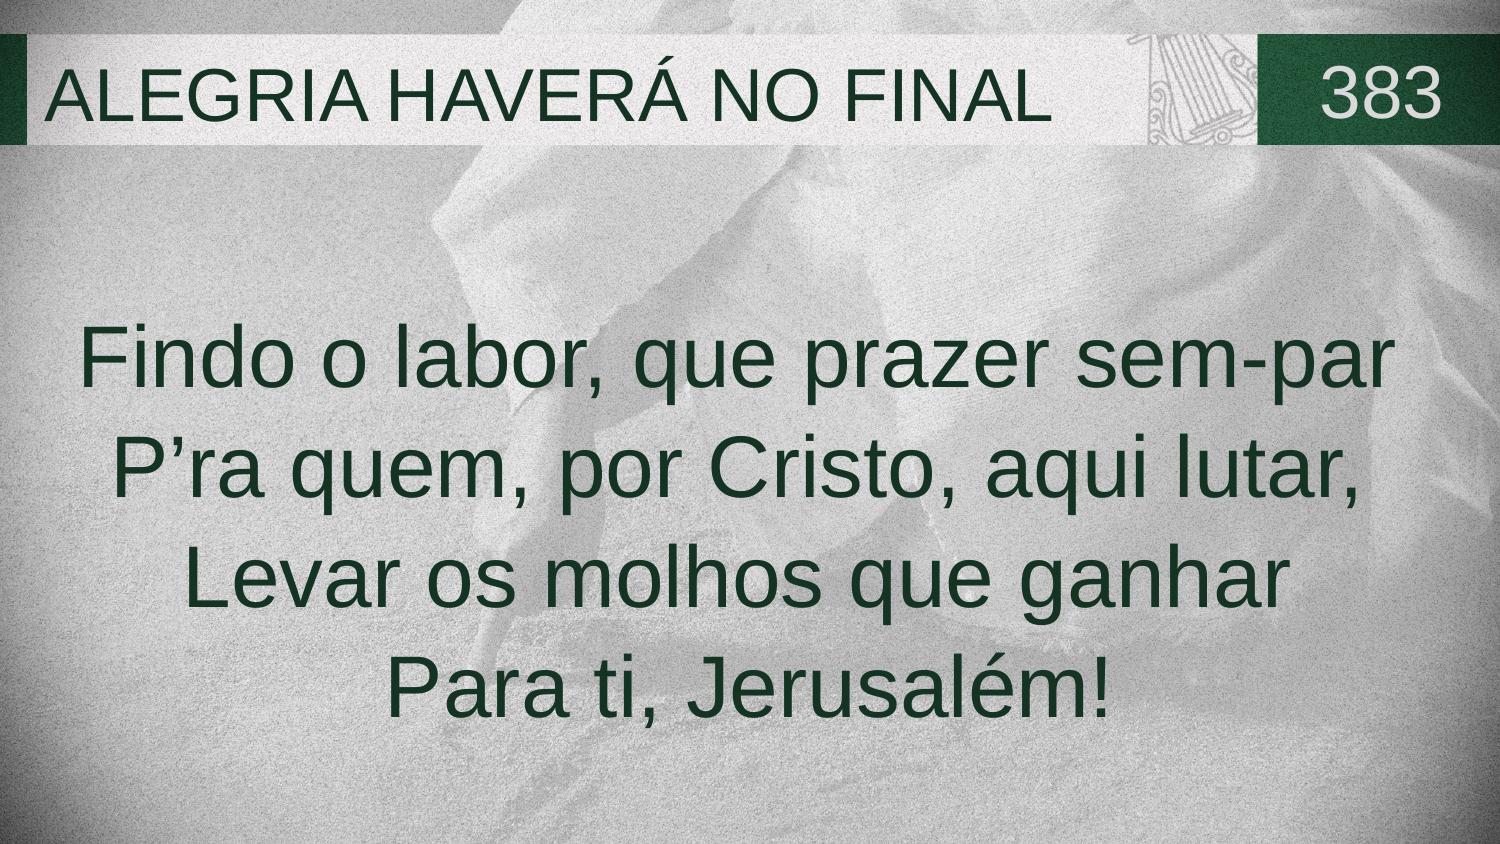

# ALEGRIA HAVERÁ NO FINAL
383
Findo o labor, que prazer sem-par
P’ra quem, por Cristo, aqui lutar,
Levar os molhos que ganhar
Para ti, Jerusalém!